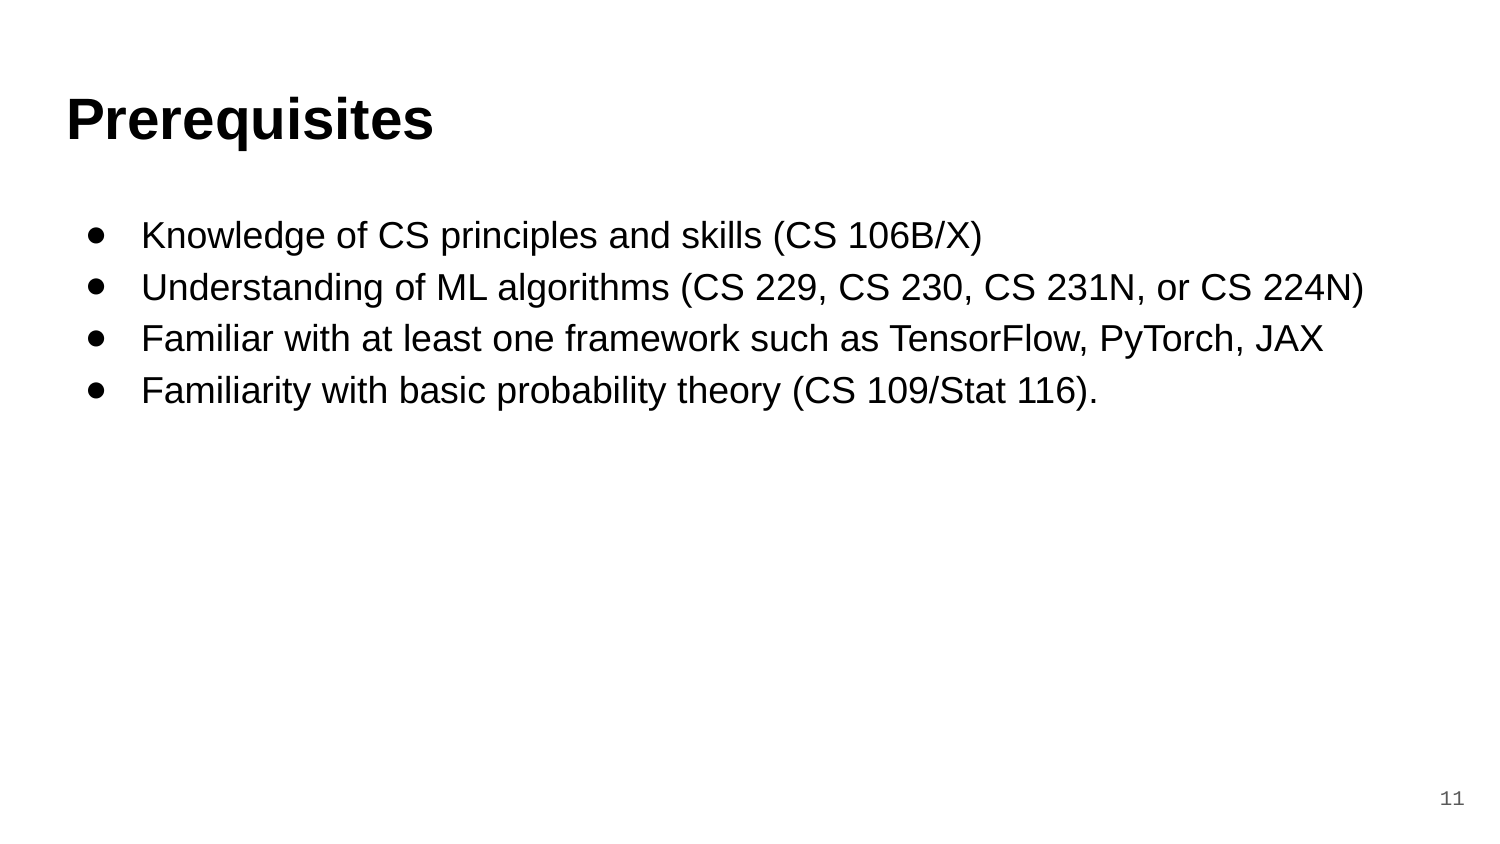

# Prerequisites
Knowledge of CS principles and skills (CS 106B/X)
Understanding of ML algorithms (CS 229, CS 230, CS 231N, or CS 224N)
Familiar with at least one framework such as TensorFlow, PyTorch, JAX
Familiarity with basic probability theory (CS 109/Stat 116).

11